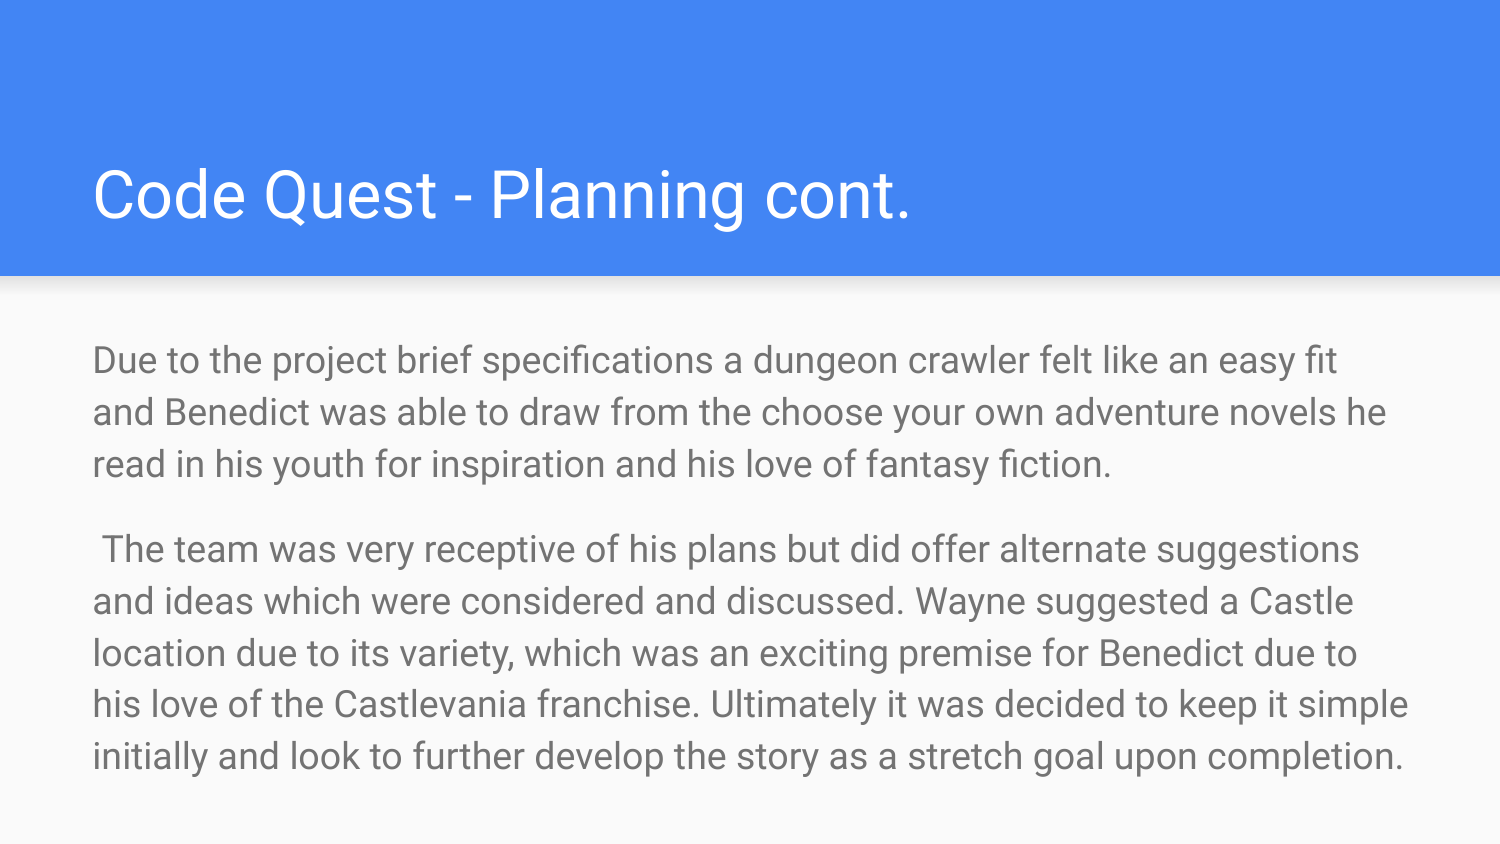

# Code Quest - Planning cont.
Due to the project brief specifications a dungeon crawler felt like an easy fit and Benedict was able to draw from the choose your own adventure novels he read in his youth for inspiration and his love of fantasy fiction.
 The team was very receptive of his plans but did offer alternate suggestions and ideas which were considered and discussed. Wayne suggested a Castle location due to its variety, which was an exciting premise for Benedict due to his love of the Castlevania franchise. Ultimately it was decided to keep it simple initially and look to further develop the story as a stretch goal upon completion.